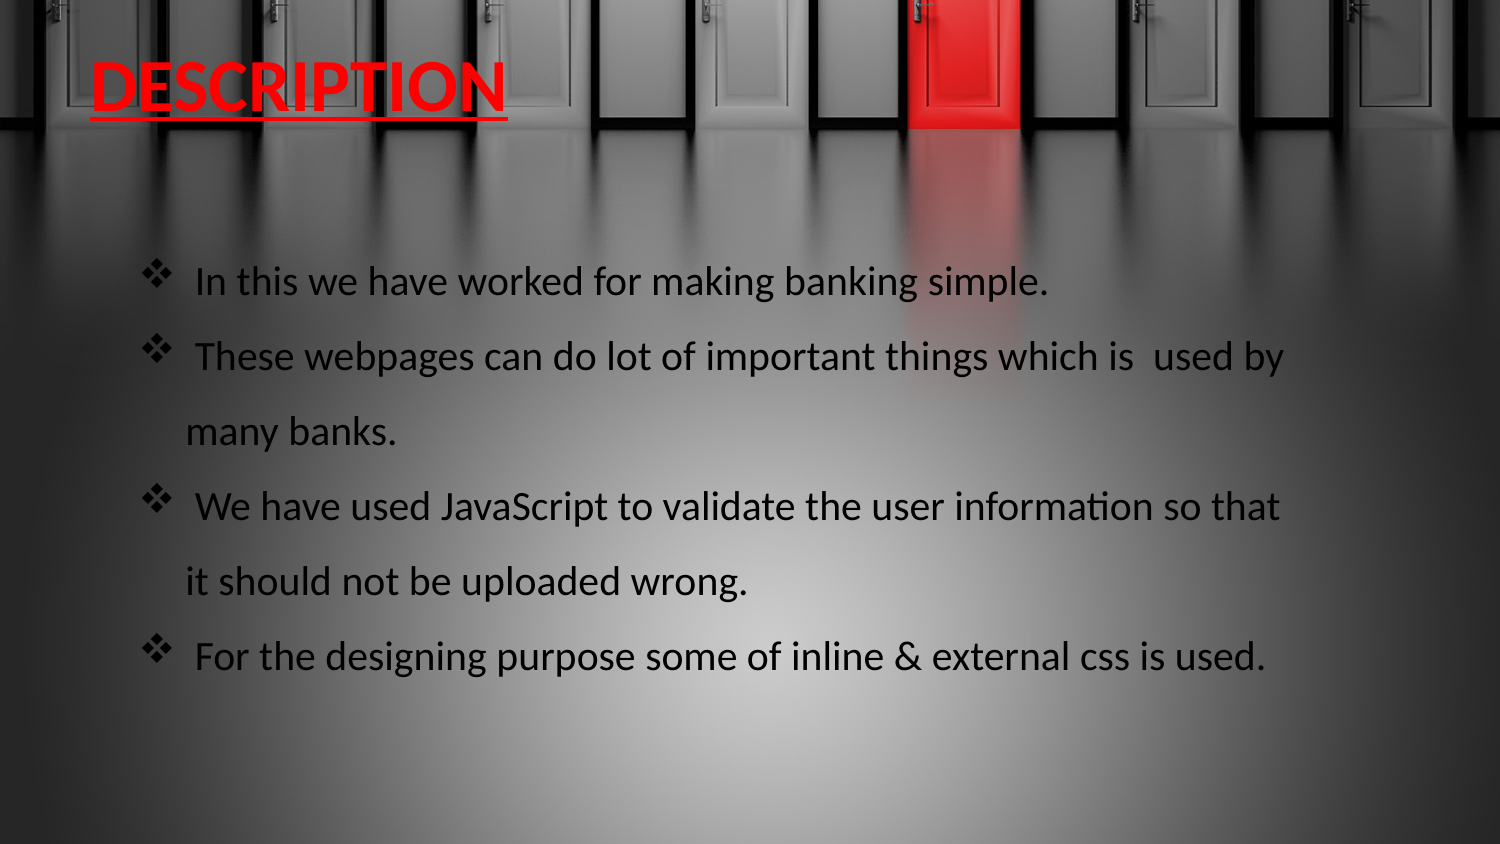

# DESCRIPTION
 In this we have worked for making banking simple.
 These webpages can do lot of important things which is  used by many banks.
 We have used JavaScript to validate the user information so that it should not be uploaded wrong.
 For the designing purpose some of inline & external css is used.